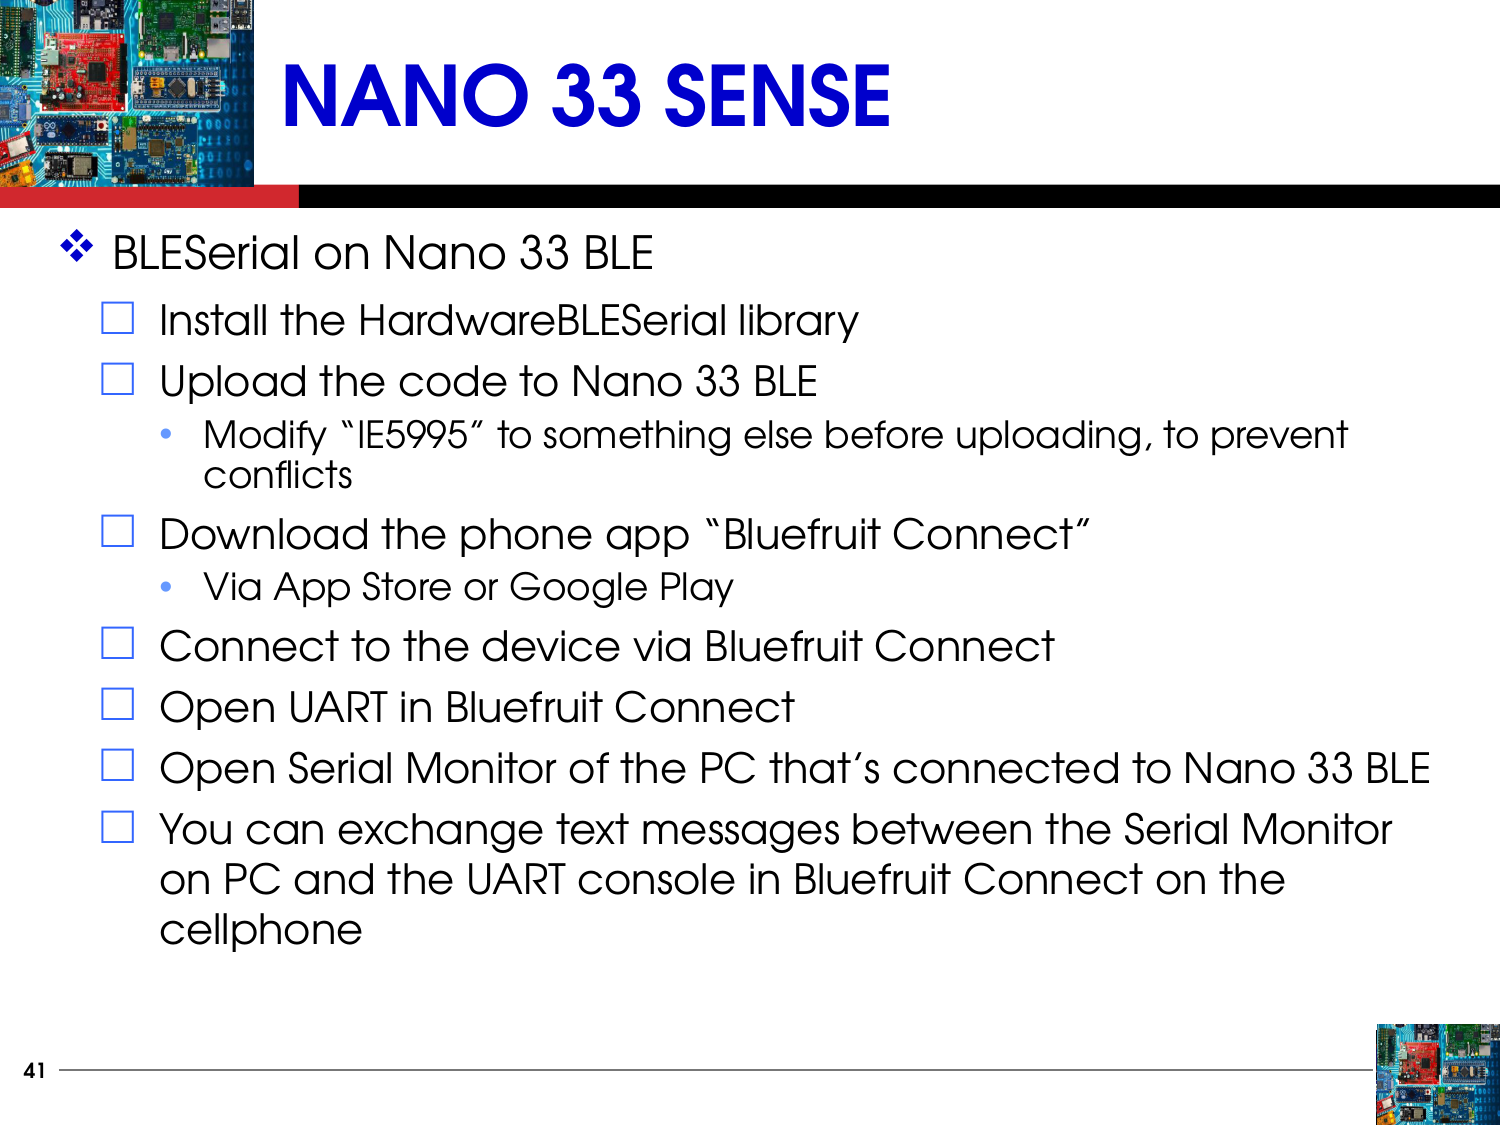

# Nano 33 Sense
BLESerial on Nano 33 BLE
Install the HardwareBLESerial library
Upload the code to Nano 33 BLE
Modify “IE5995” to something else before uploading, to prevent conflicts
Download the phone app “Bluefruit Connect”
Via App Store or Google Play
Connect to the device via Bluefruit Connect
Open UART in Bluefruit Connect
Open Serial Monitor of the PC that’s connected to Nano 33 BLE
You can exchange text messages between the Serial Monitor on PC and the UART console in Bluefruit Connect on the cellphone
41